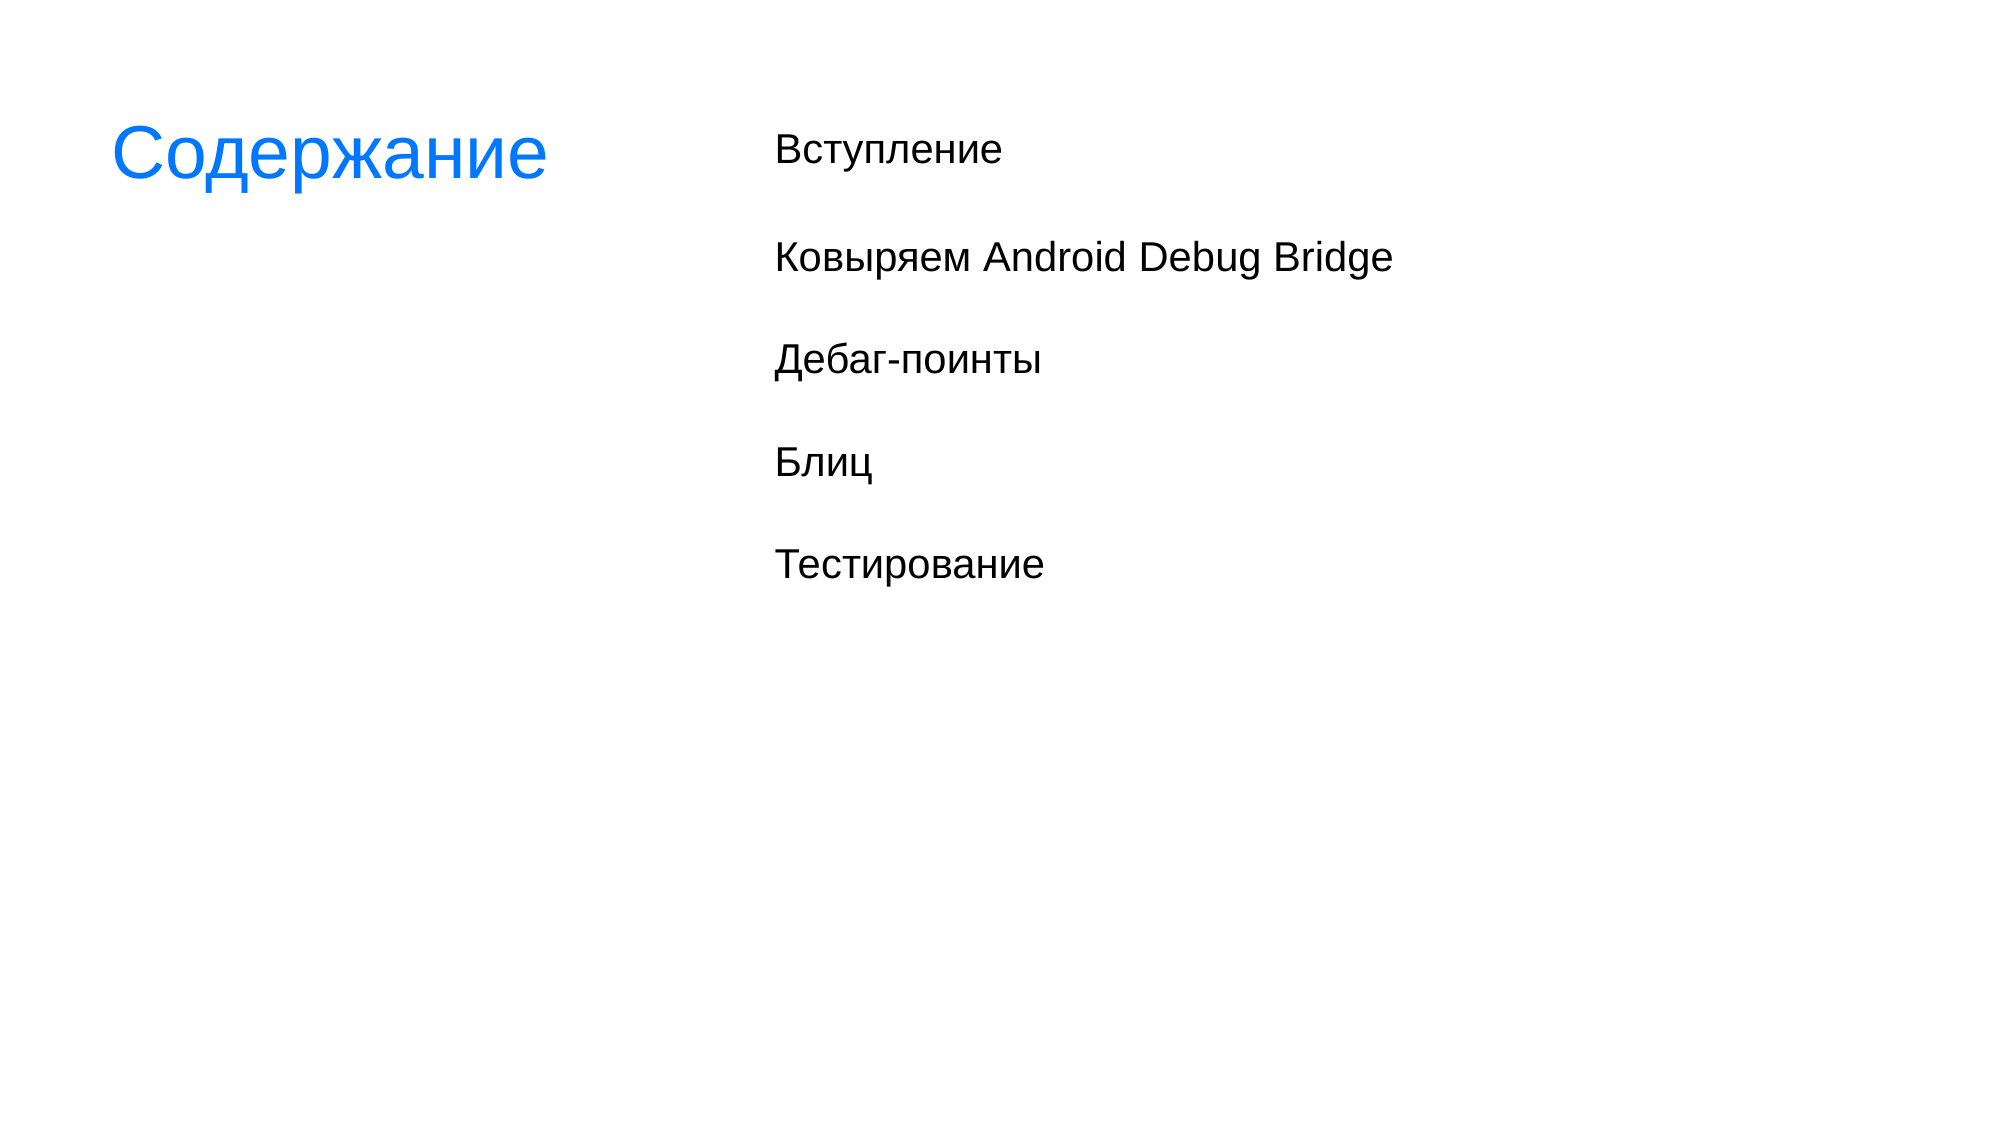

# Содержание
| Вступление |  |
| --- | --- |
| Ковыряем Android Debug Bridge |  |
| Дебаг-поинты |  |
| Блиц |  |
| Тестирование |  |
|  |  |